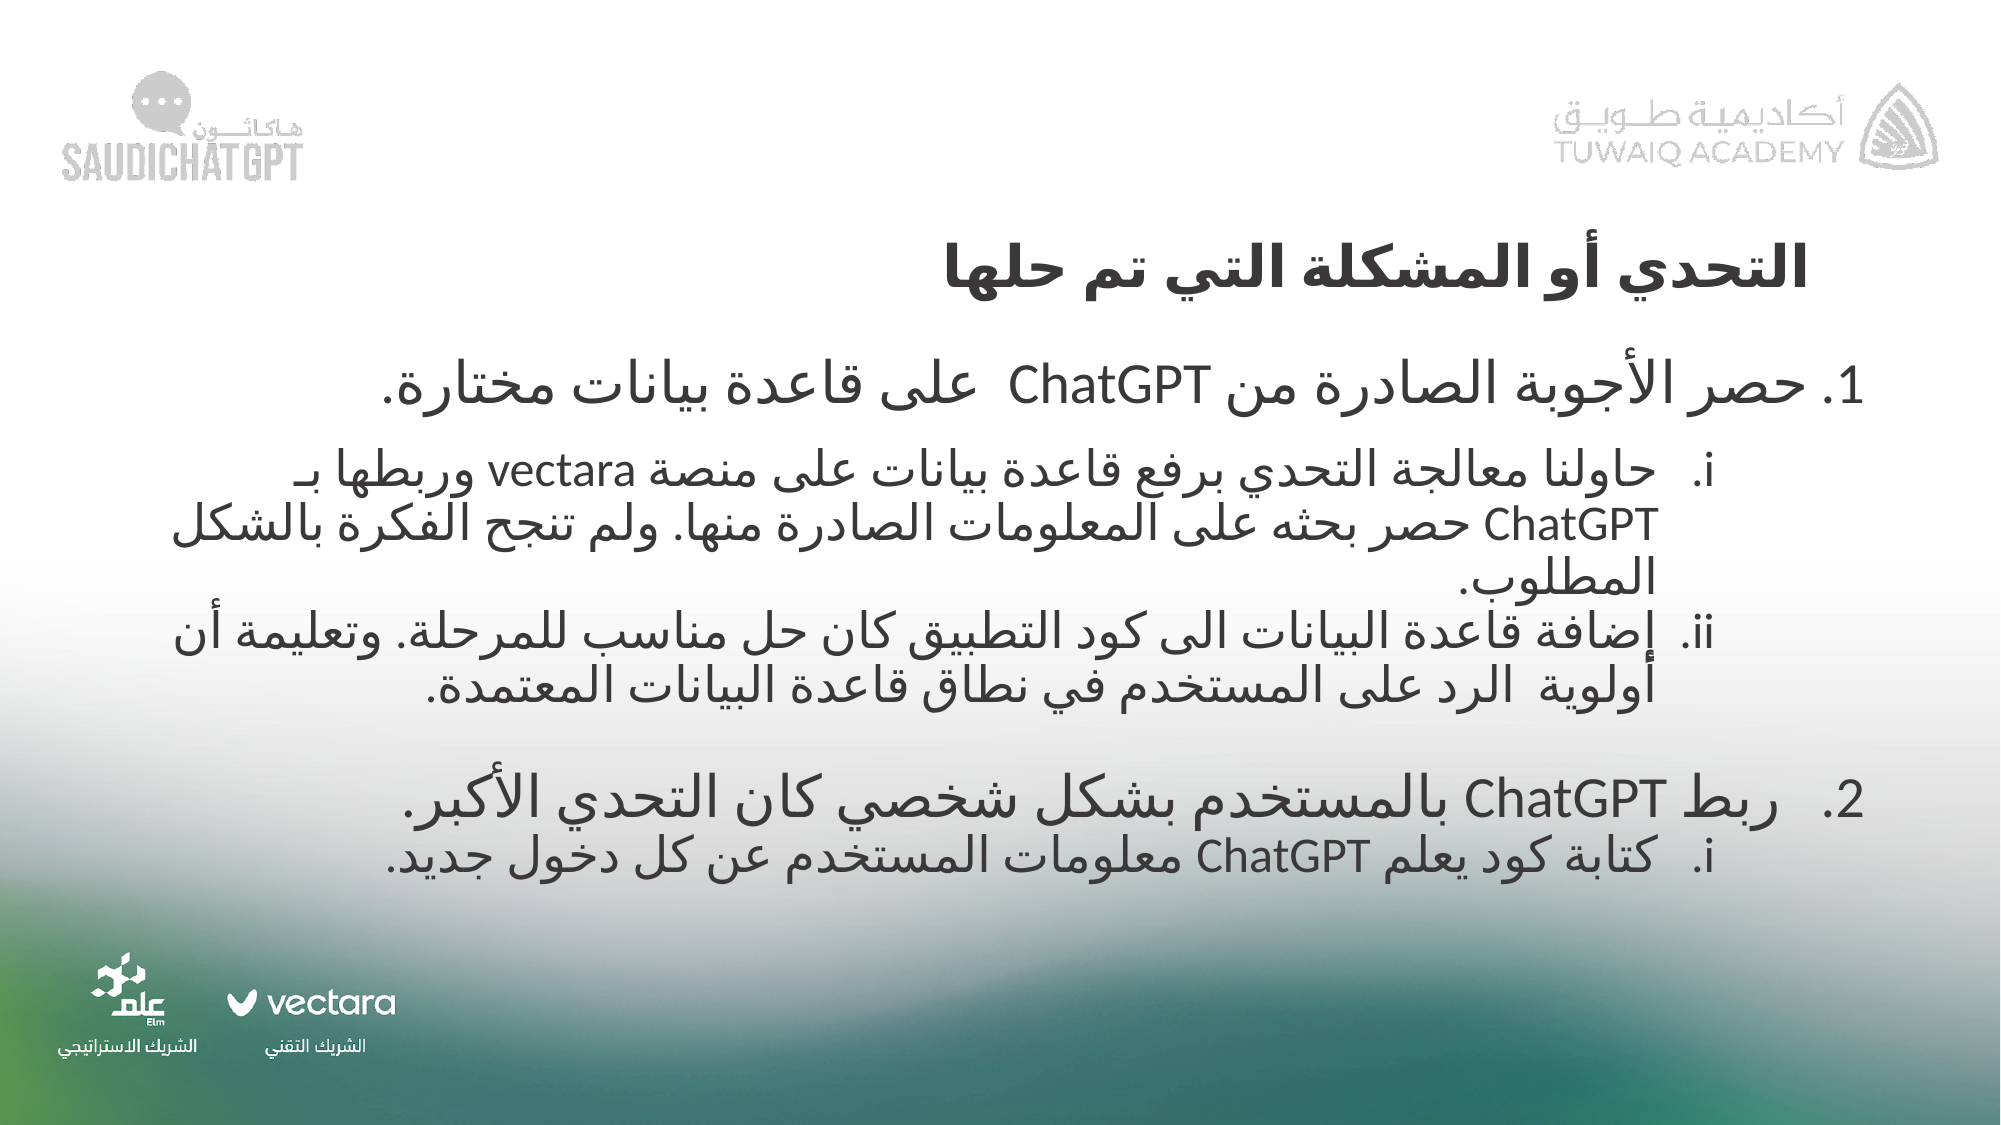

التحدي أو المشكلة التي تم حلها
حصر الأجوبة الصادرة من ChatGPT  على قاعدة بيانات مختارة.

حاولنا معالجة التحدي برفع قاعدة بيانات على منصة vectara وربطها بـ ChatGPT حصر بحثه على المعلومات الصادرة منها. ولم تنجح الفكرة بالشكل المطلوب.
إضافة قاعدة البيانات الى كود التطبيق كان حل مناسب للمرحلة. وتعليمة أن أولوية  الرد على المستخدم في نطاق قاعدة البيانات المعتمدة.

ربط ChatGPT بالمستخدم بشكل شخصي كان التحدي الأكبر.
كتابة كود يعلم ChatGPT معلومات المستخدم عن كل دخول جديد.